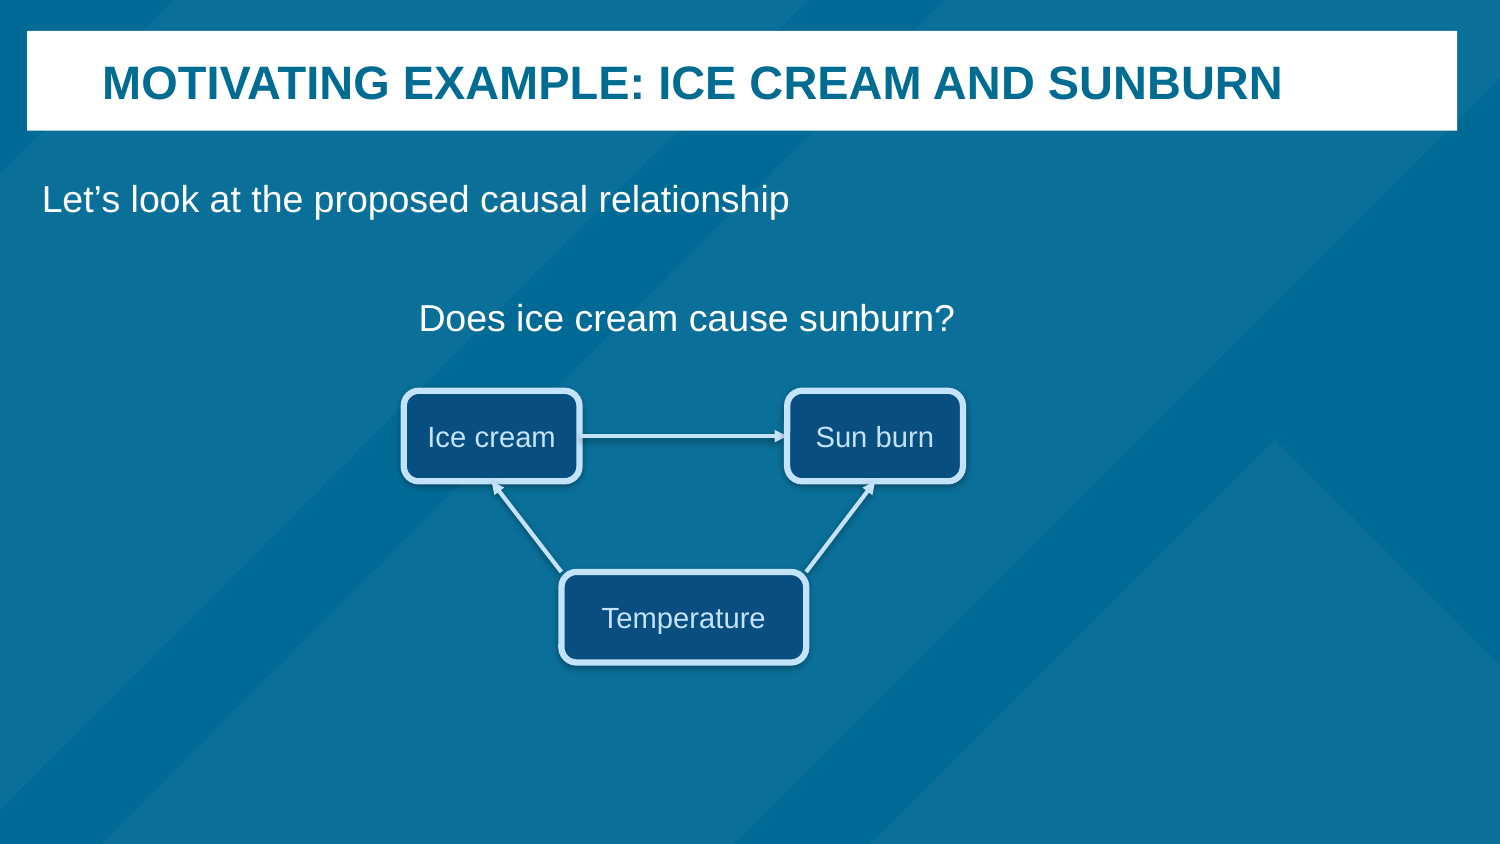

# Motivating example: Ice Cream and Sunburn
Let’s look at the proposed causal relationship
Does ice cream cause sunburn?
Sun burn
Ice cream
Temperature